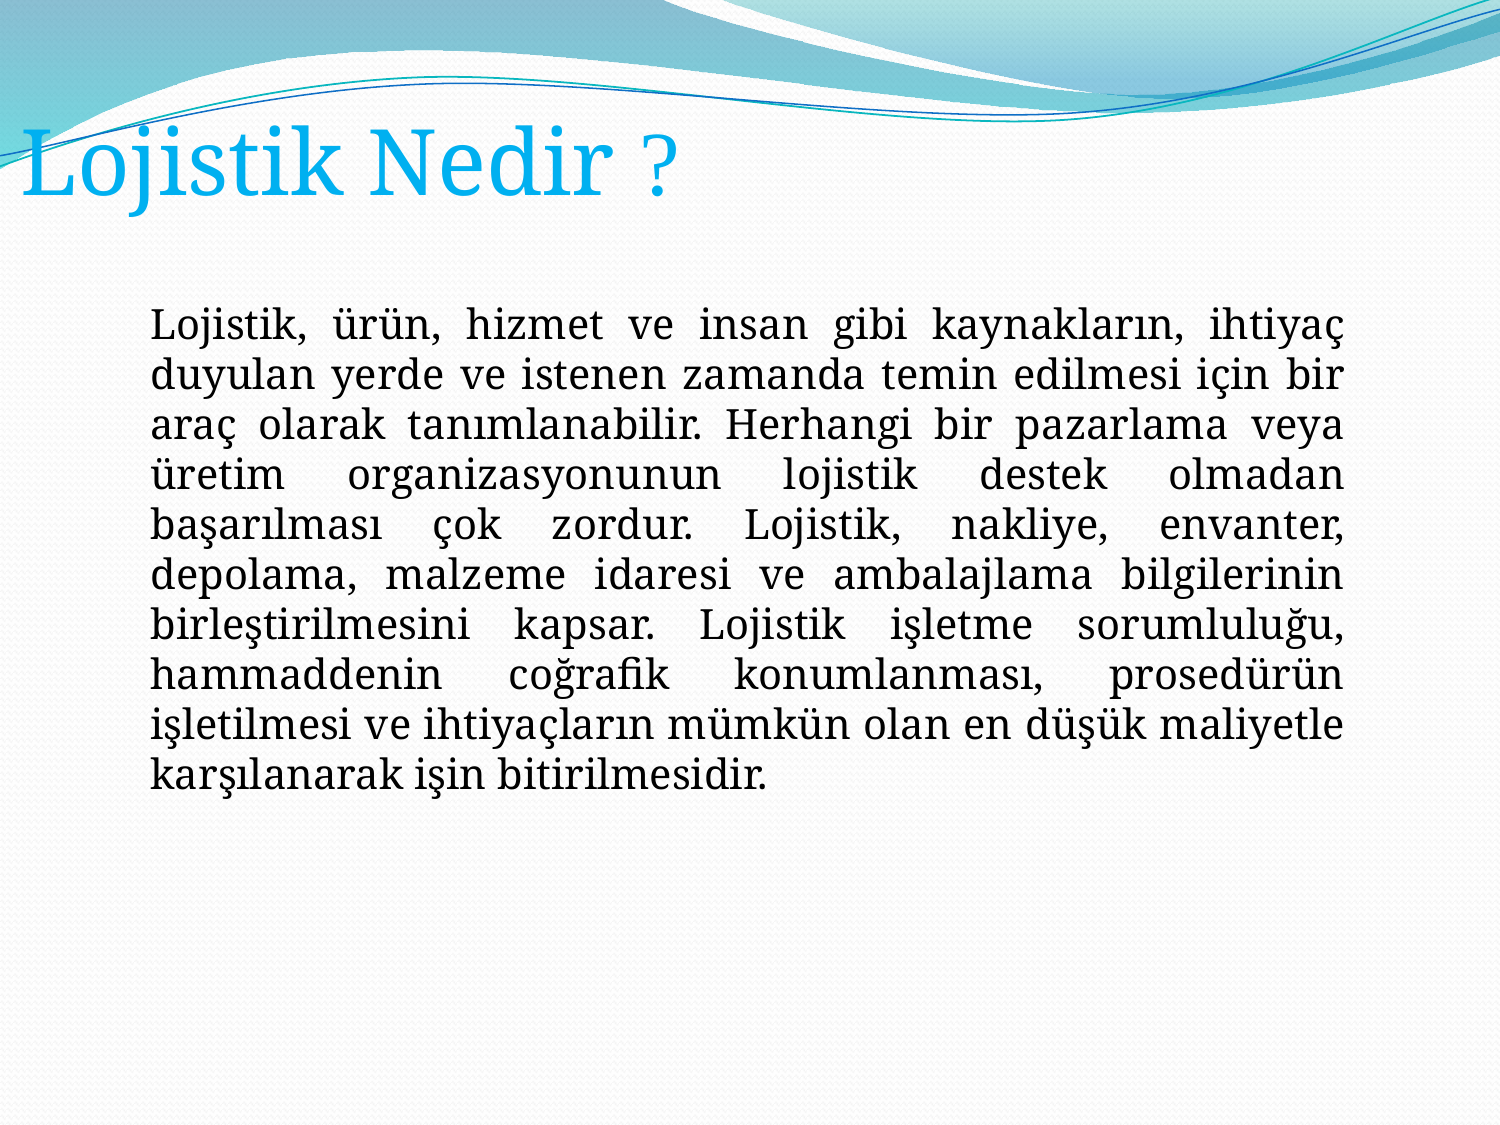

Lojistik Nedir ?
Lojistik, ürün, hizmet ve insan gibi kaynakların, ihtiyaç duyulan yerde ve istenen zamanda temin edilmesi için bir araç olarak tanımlanabilir. Herhangi bir pazarlama veya üretim organizasyonunun lojistik destek olmadan başarılması çok zordur. Lojistik, nakliye, envanter, depolama, malzeme idaresi ve ambalajlama bilgilerinin birleştirilmesini kapsar. Lojistik işletme sorumluluğu, hammaddenin coğrafik konumlanması, prosedürün işletilmesi ve ihtiyaçların mümkün olan en düşük maliyetle karşılanarak işin bitirilmesidir.